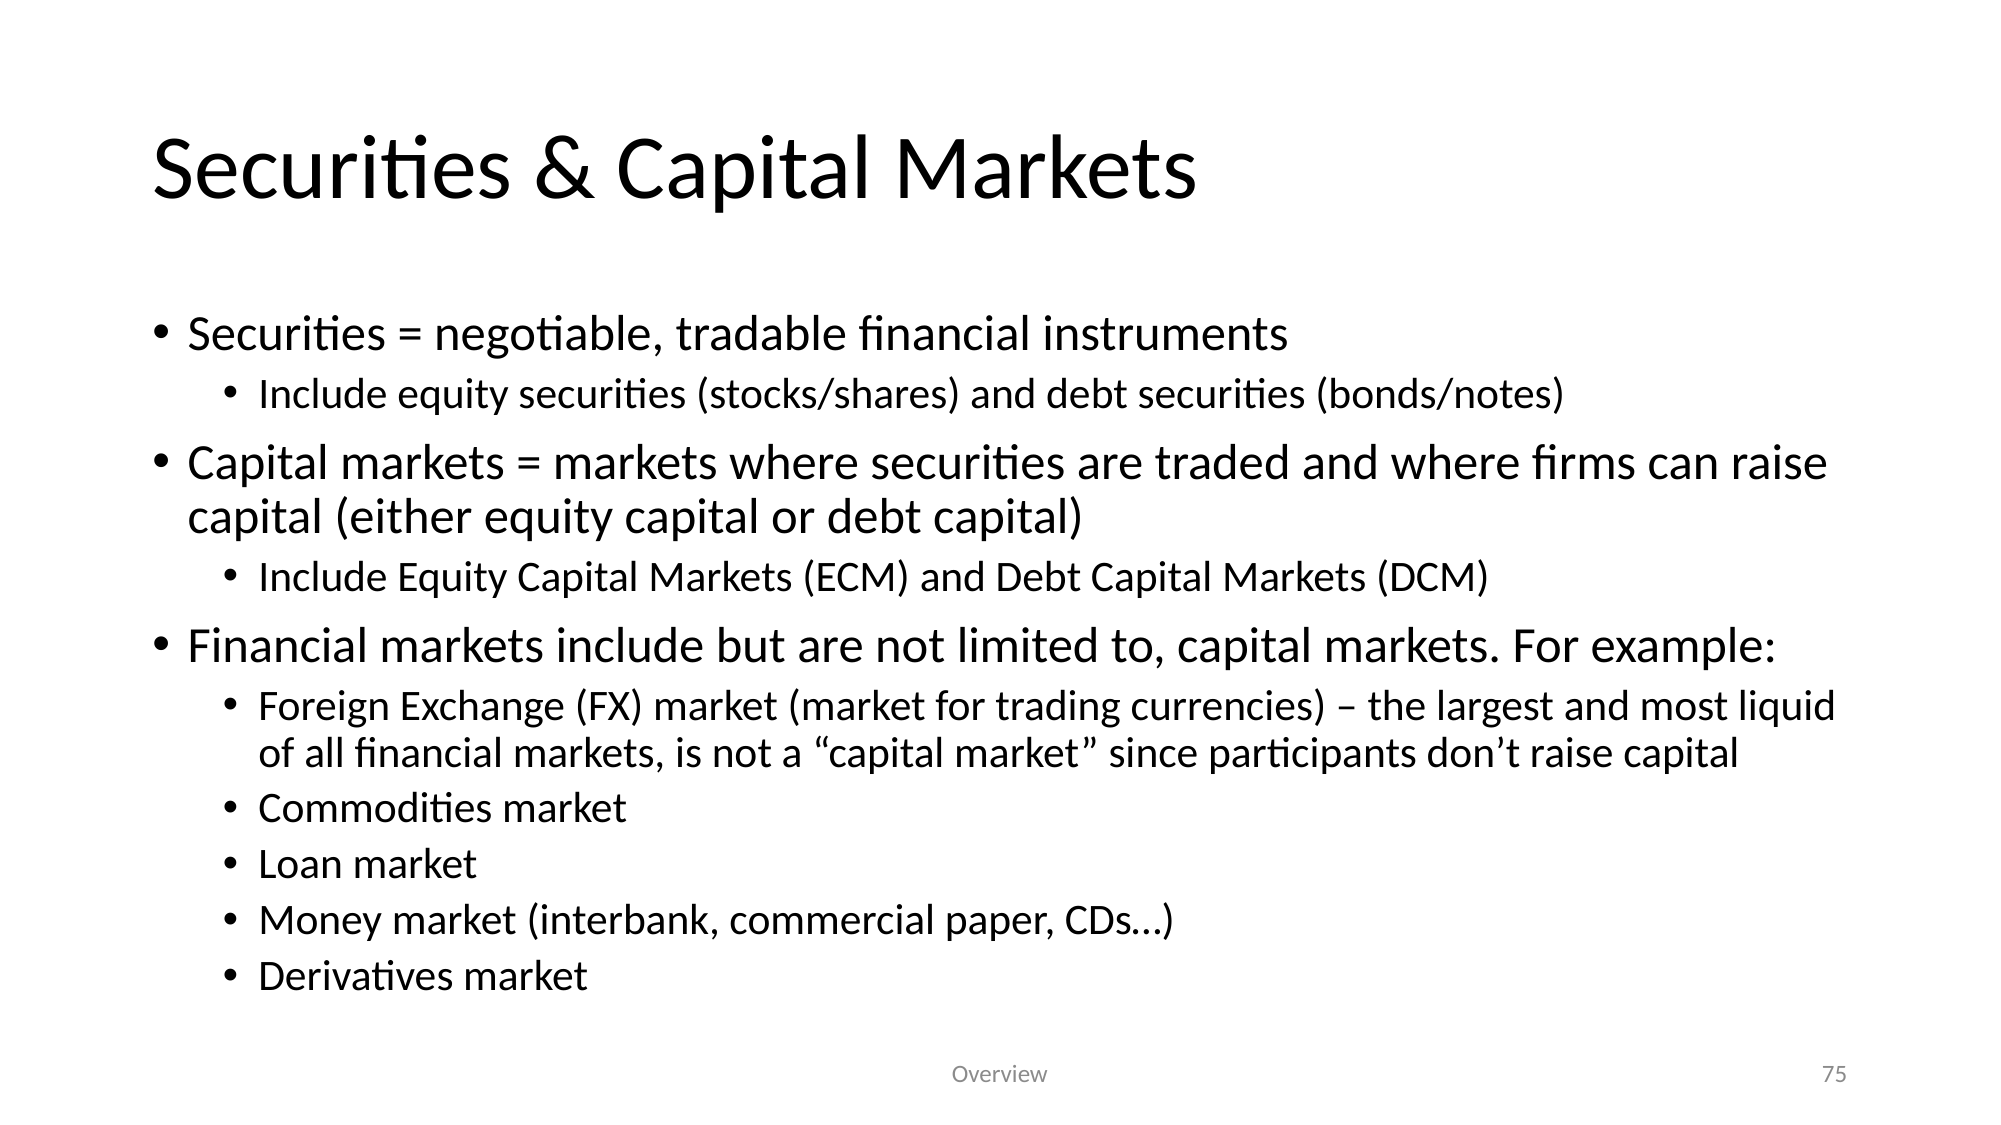

# Securities & Capital Markets
Securities = negotiable, tradable financial instruments
Include equity securities (stocks/shares) and debt securities (bonds/notes)
Capital markets = markets where securities are traded and where firms can raise capital (either equity capital or debt capital)
Include Equity Capital Markets (ECM) and Debt Capital Markets (DCM)
Financial markets include but are not limited to, capital markets. For example:
Foreign Exchange (FX) market (market for trading currencies) – the largest and most liquid of all financial markets, is not a “capital market” since participants don’t raise capital
Commodities market
Loan market
Money market (interbank, commercial paper, CDs…)
Derivatives market
75
Overview